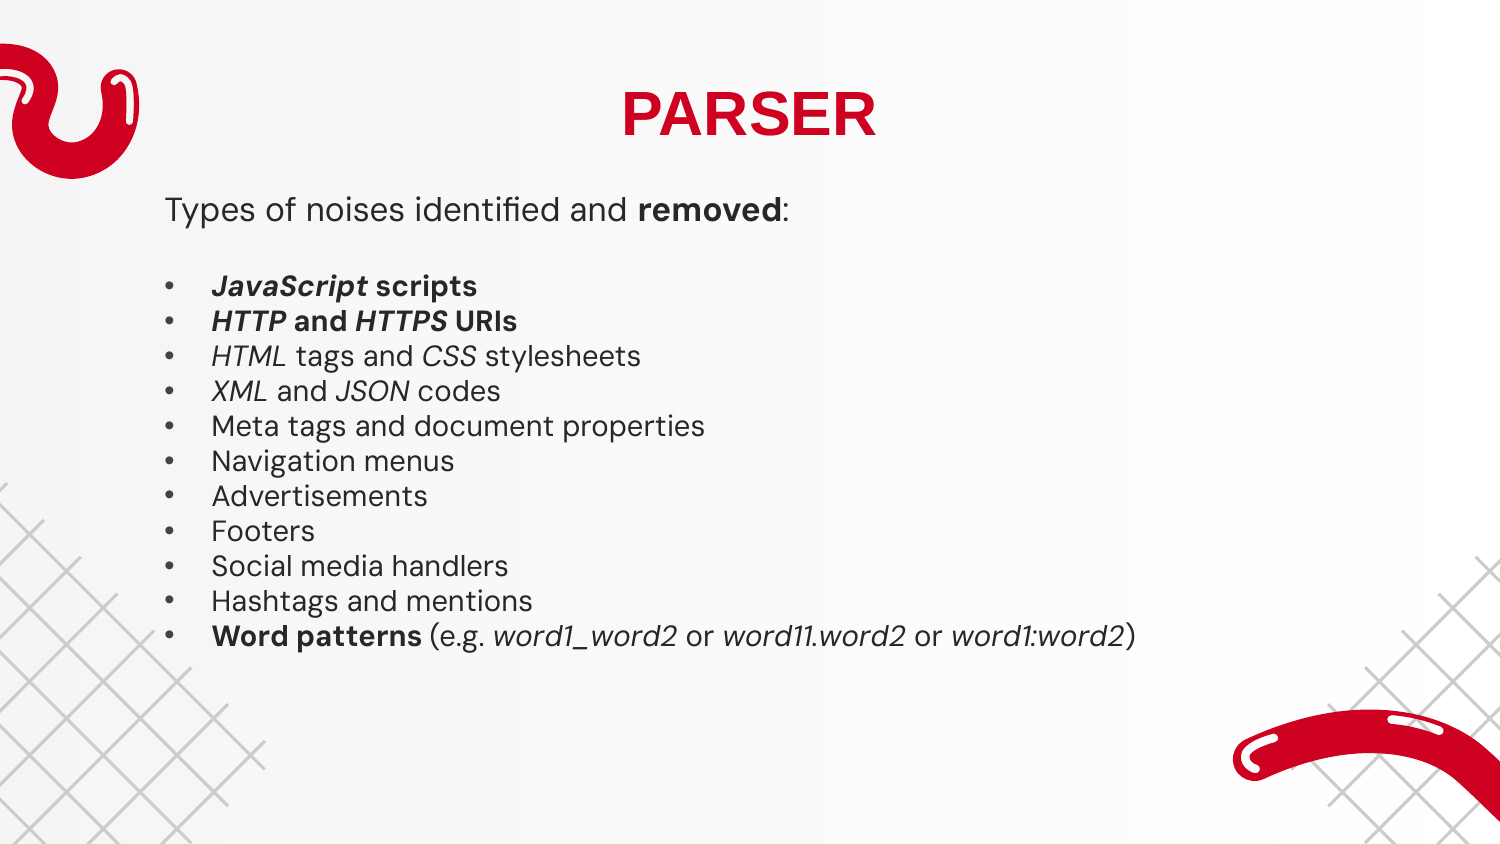

# PARSER
Types of noises identified and removed:

JavaScript scripts
HTTP and HTTPS URIs
HTML tags and CSS stylesheets
XML and JSON codes
Meta tags and document properties
Navigation menus
Advertisements
Footers
Social media handlers
Hashtags and mentions
Word patterns (e.g. word1_word2 or word11.word2 or word1:word2)